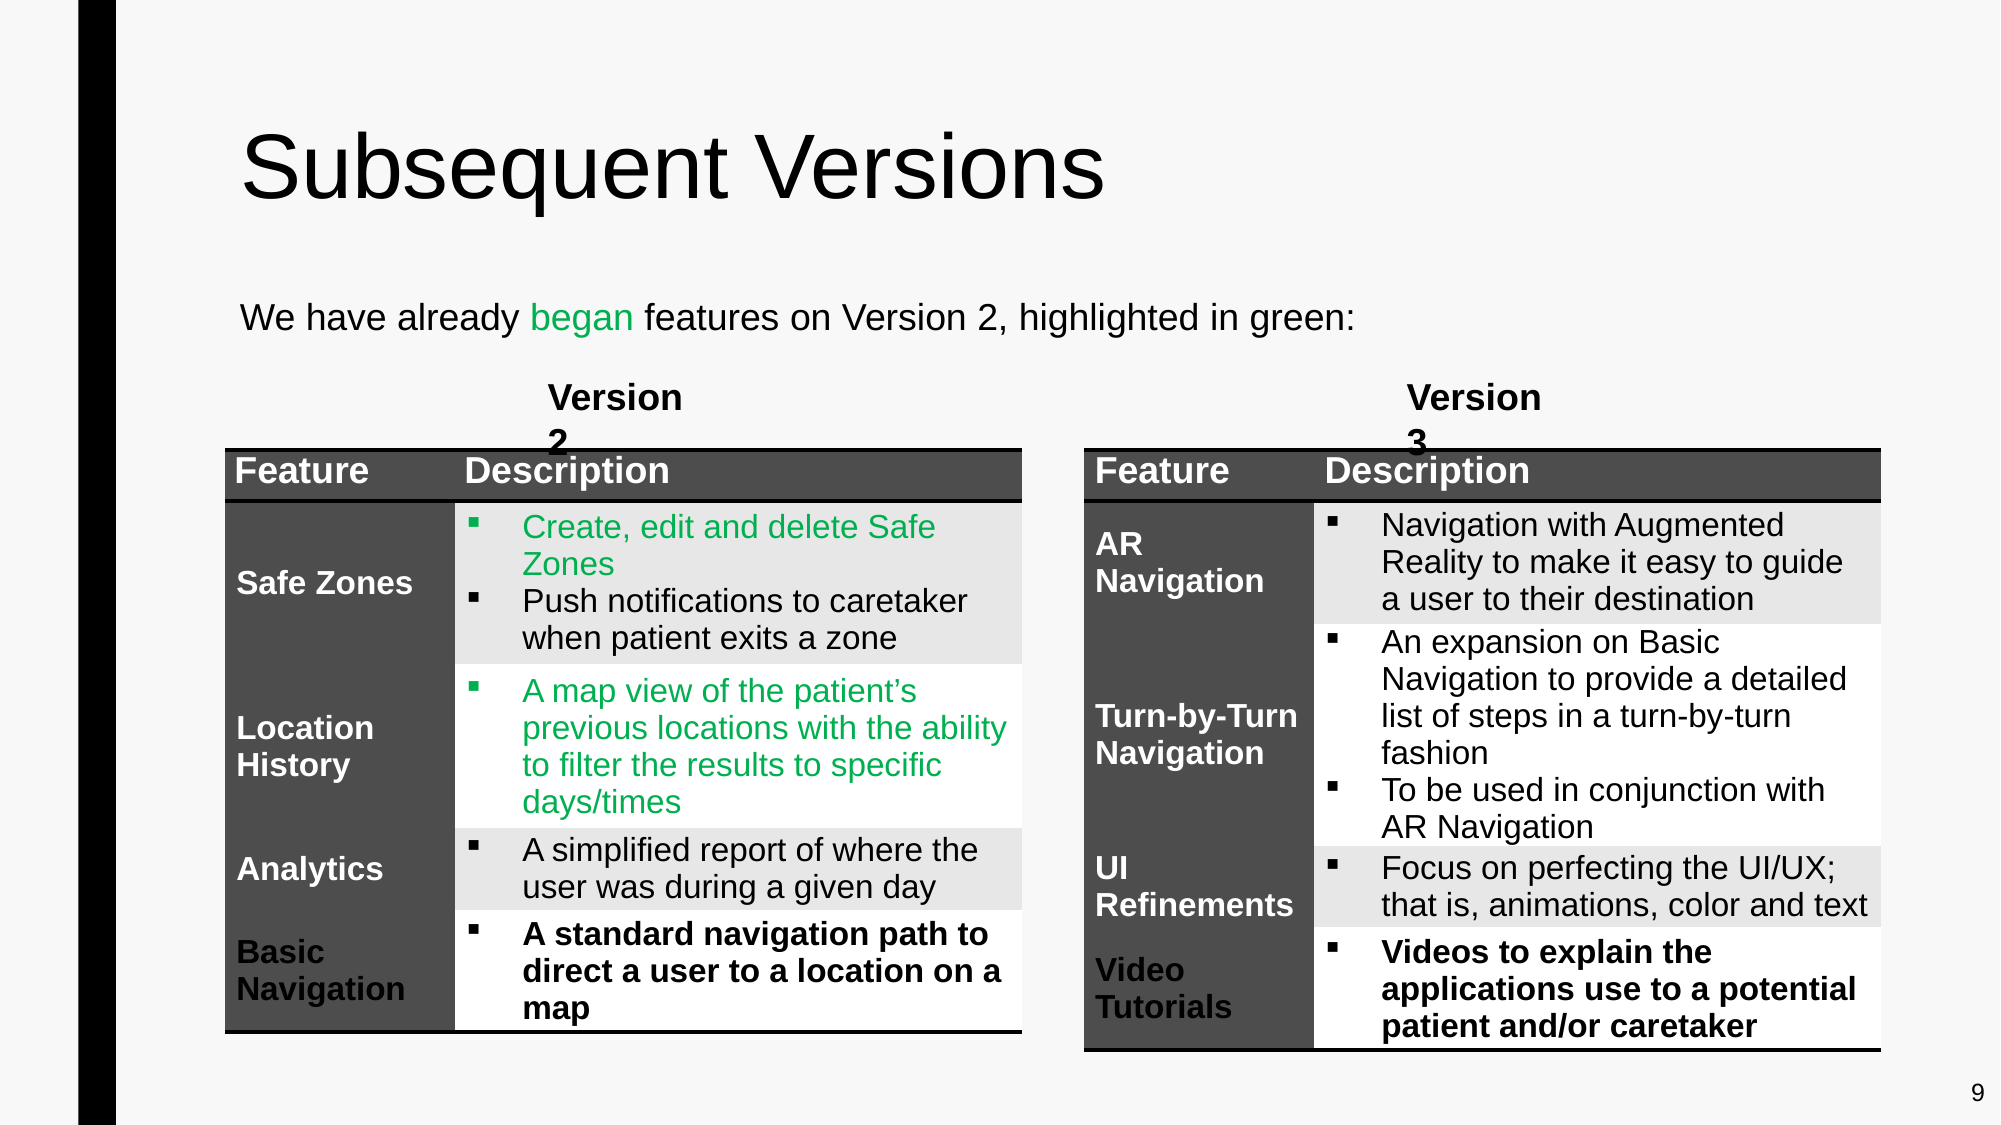

# Subsequent Versions
We have already began features on Version 2, highlighted in green:
Version 2
Version 3

<>
| Feature | Description |
| --- | --- |
| Safe Zones | Create, edit and delete Safe Zones Push notifications to caretaker when patient exits a zone |
| Location History | A map view of the patient’s previous locations with the ability to filter the results to specific days/times |
| Analytics | A simplified report of where the user was during a given day |
| Basic Navigation | A standard navigation path to direct a user to a location on a map |
| Feature | Description |
| --- | --- |
| AR Navigation | Navigation with Augmented Reality to make it easy to guide a user to their destination |
| Turn-by-Turn Navigation | An expansion on Basic Navigation to provide a detailed list of steps in a turn-by-turn fashion To be used in conjunction with AR Navigation |
| UI Refinements | Focus on perfecting the UI/UX; that is, animations, color and text |
| Video Tutorials | Videos to explain the applications use to a potential patient and/or caretaker |
9